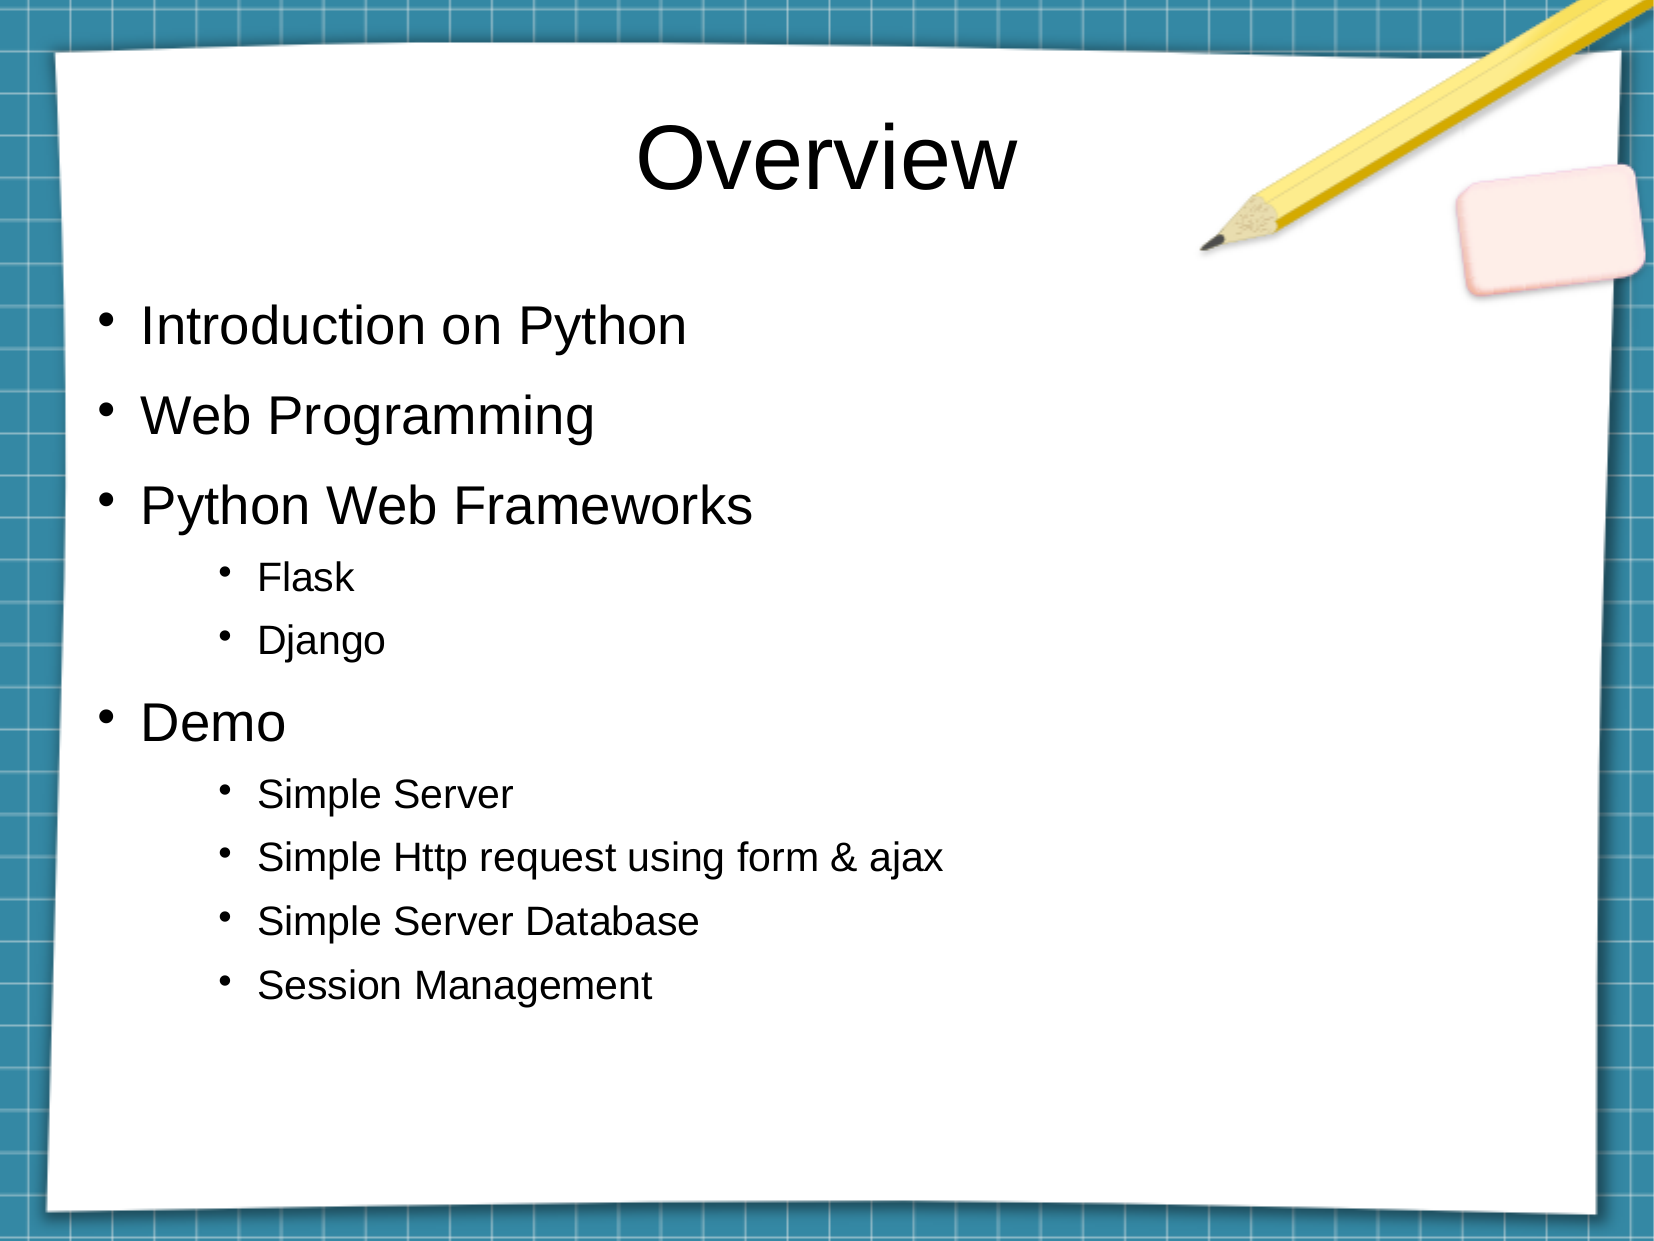

Overview
Introduction on Python
Web Programming
Python Web Frameworks
Flask
Django
Demo
Simple Server
Simple Http request using form & ajax
Simple Server Database
Session Management